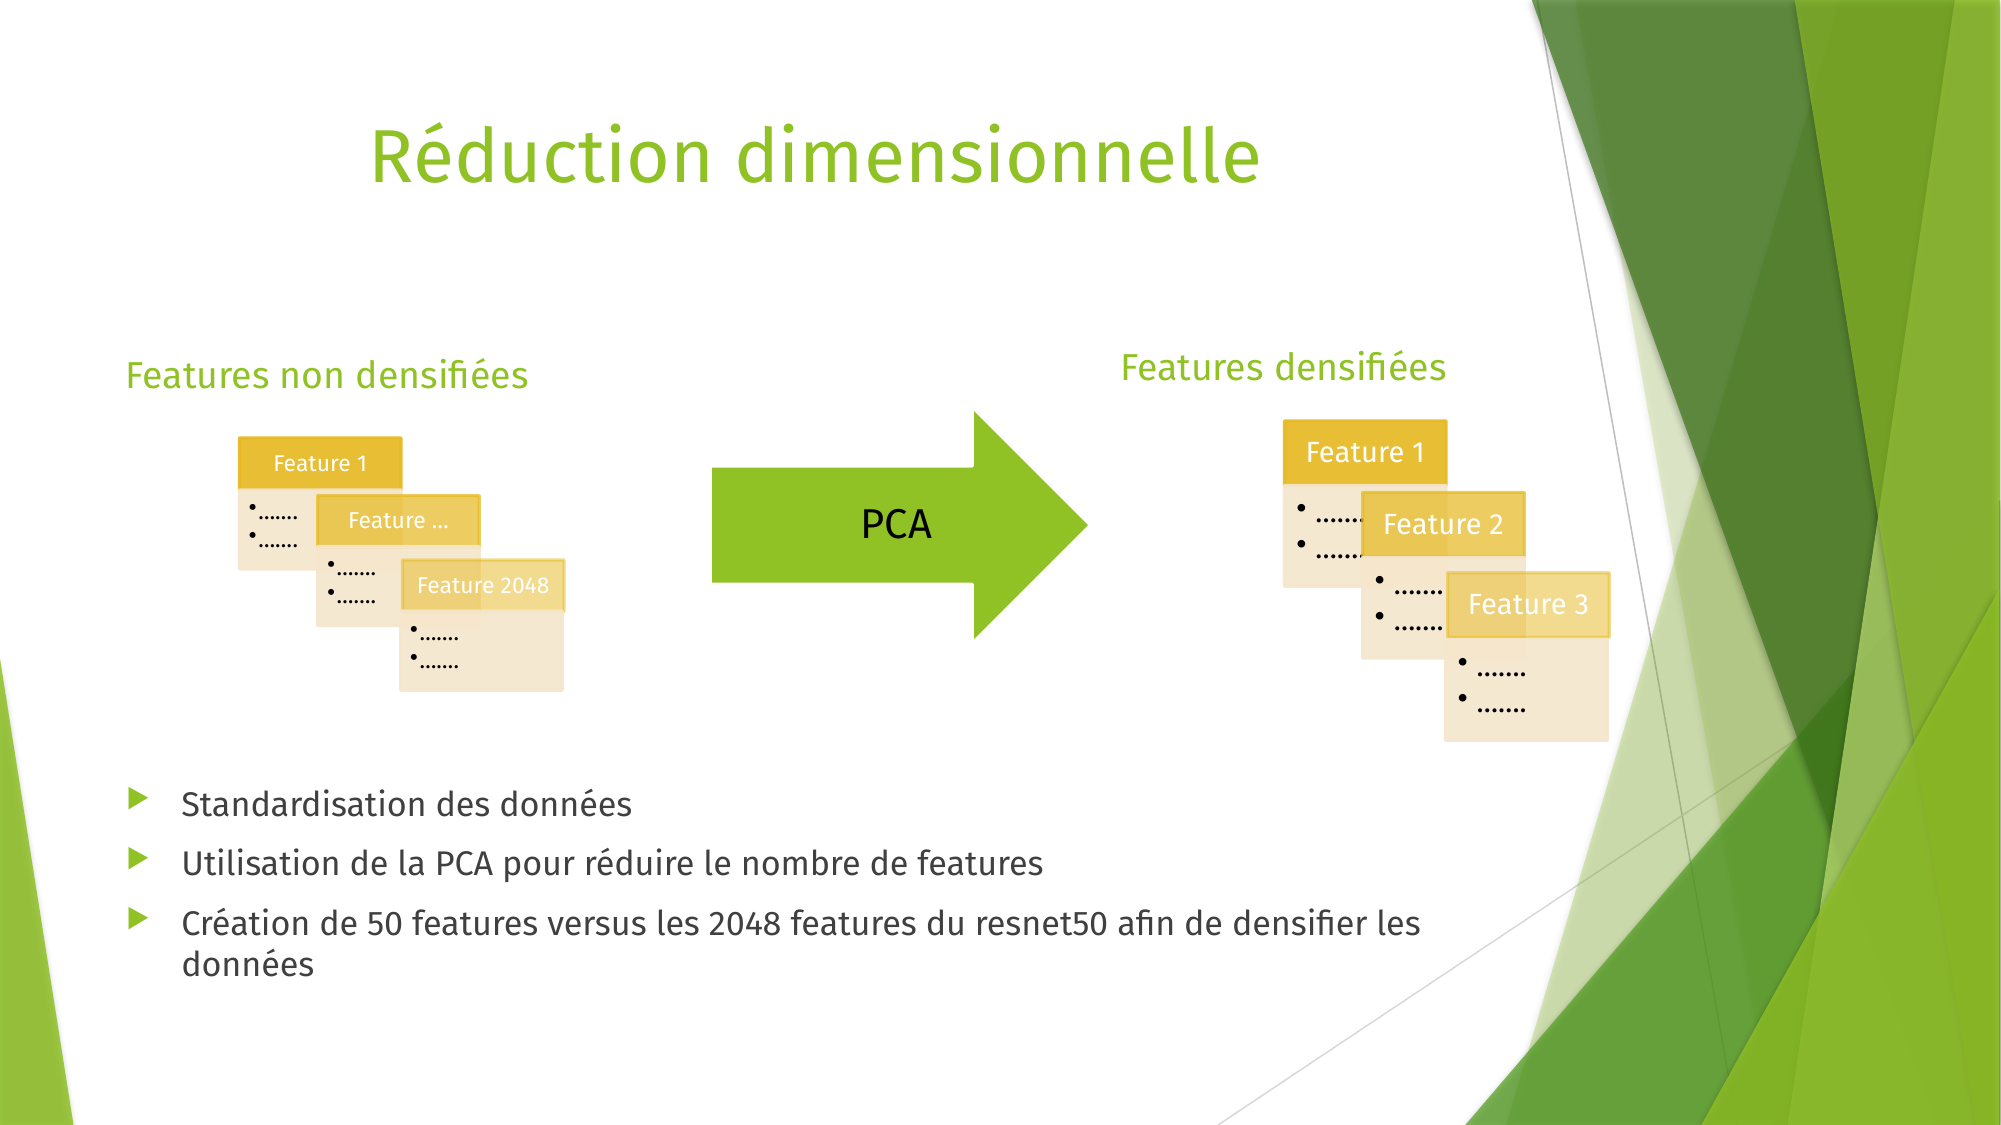

# Réduction dimensionnelle
Feature 1
…….
…….
Feature …
…….
…….
Feature 2048
…….
…….
Feature 1
…….
…….
Feature 2
…….
…….
Feature 3
…….
…….
Features densifiées
Features non densifiées
PCA
Standardisation des données
Utilisation de la PCA pour réduire le nombre de features
Création de 50 features versus les 2048 features du resnet50 afin de densifier les données